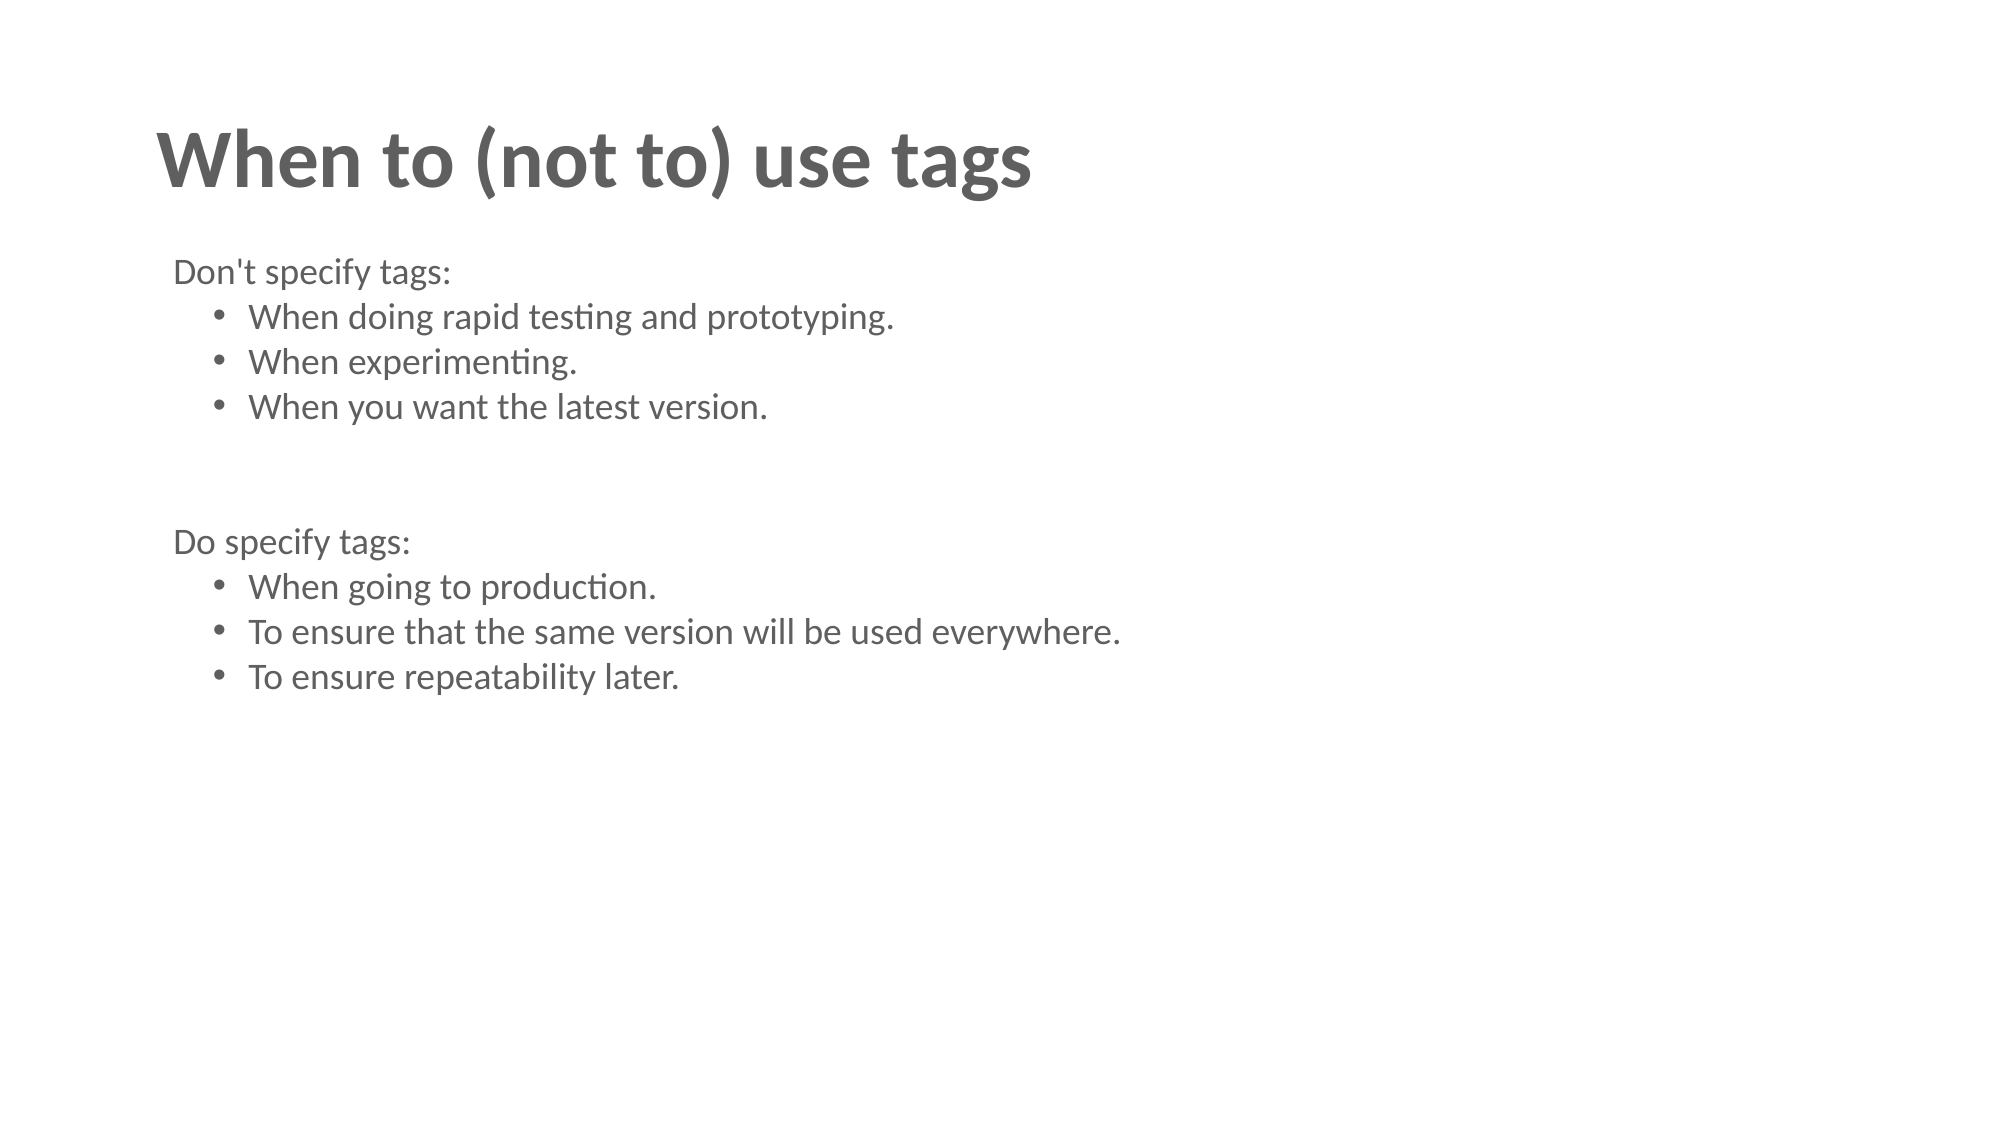

When to (not to) use tags

Don't specify tags:
When doing rapid testing and prototyping.
When experimenting.
When you want the latest version.

Do specify tags:
When going to production.
To ensure that the same version will be used everywhere.
To ensure repeatability later.